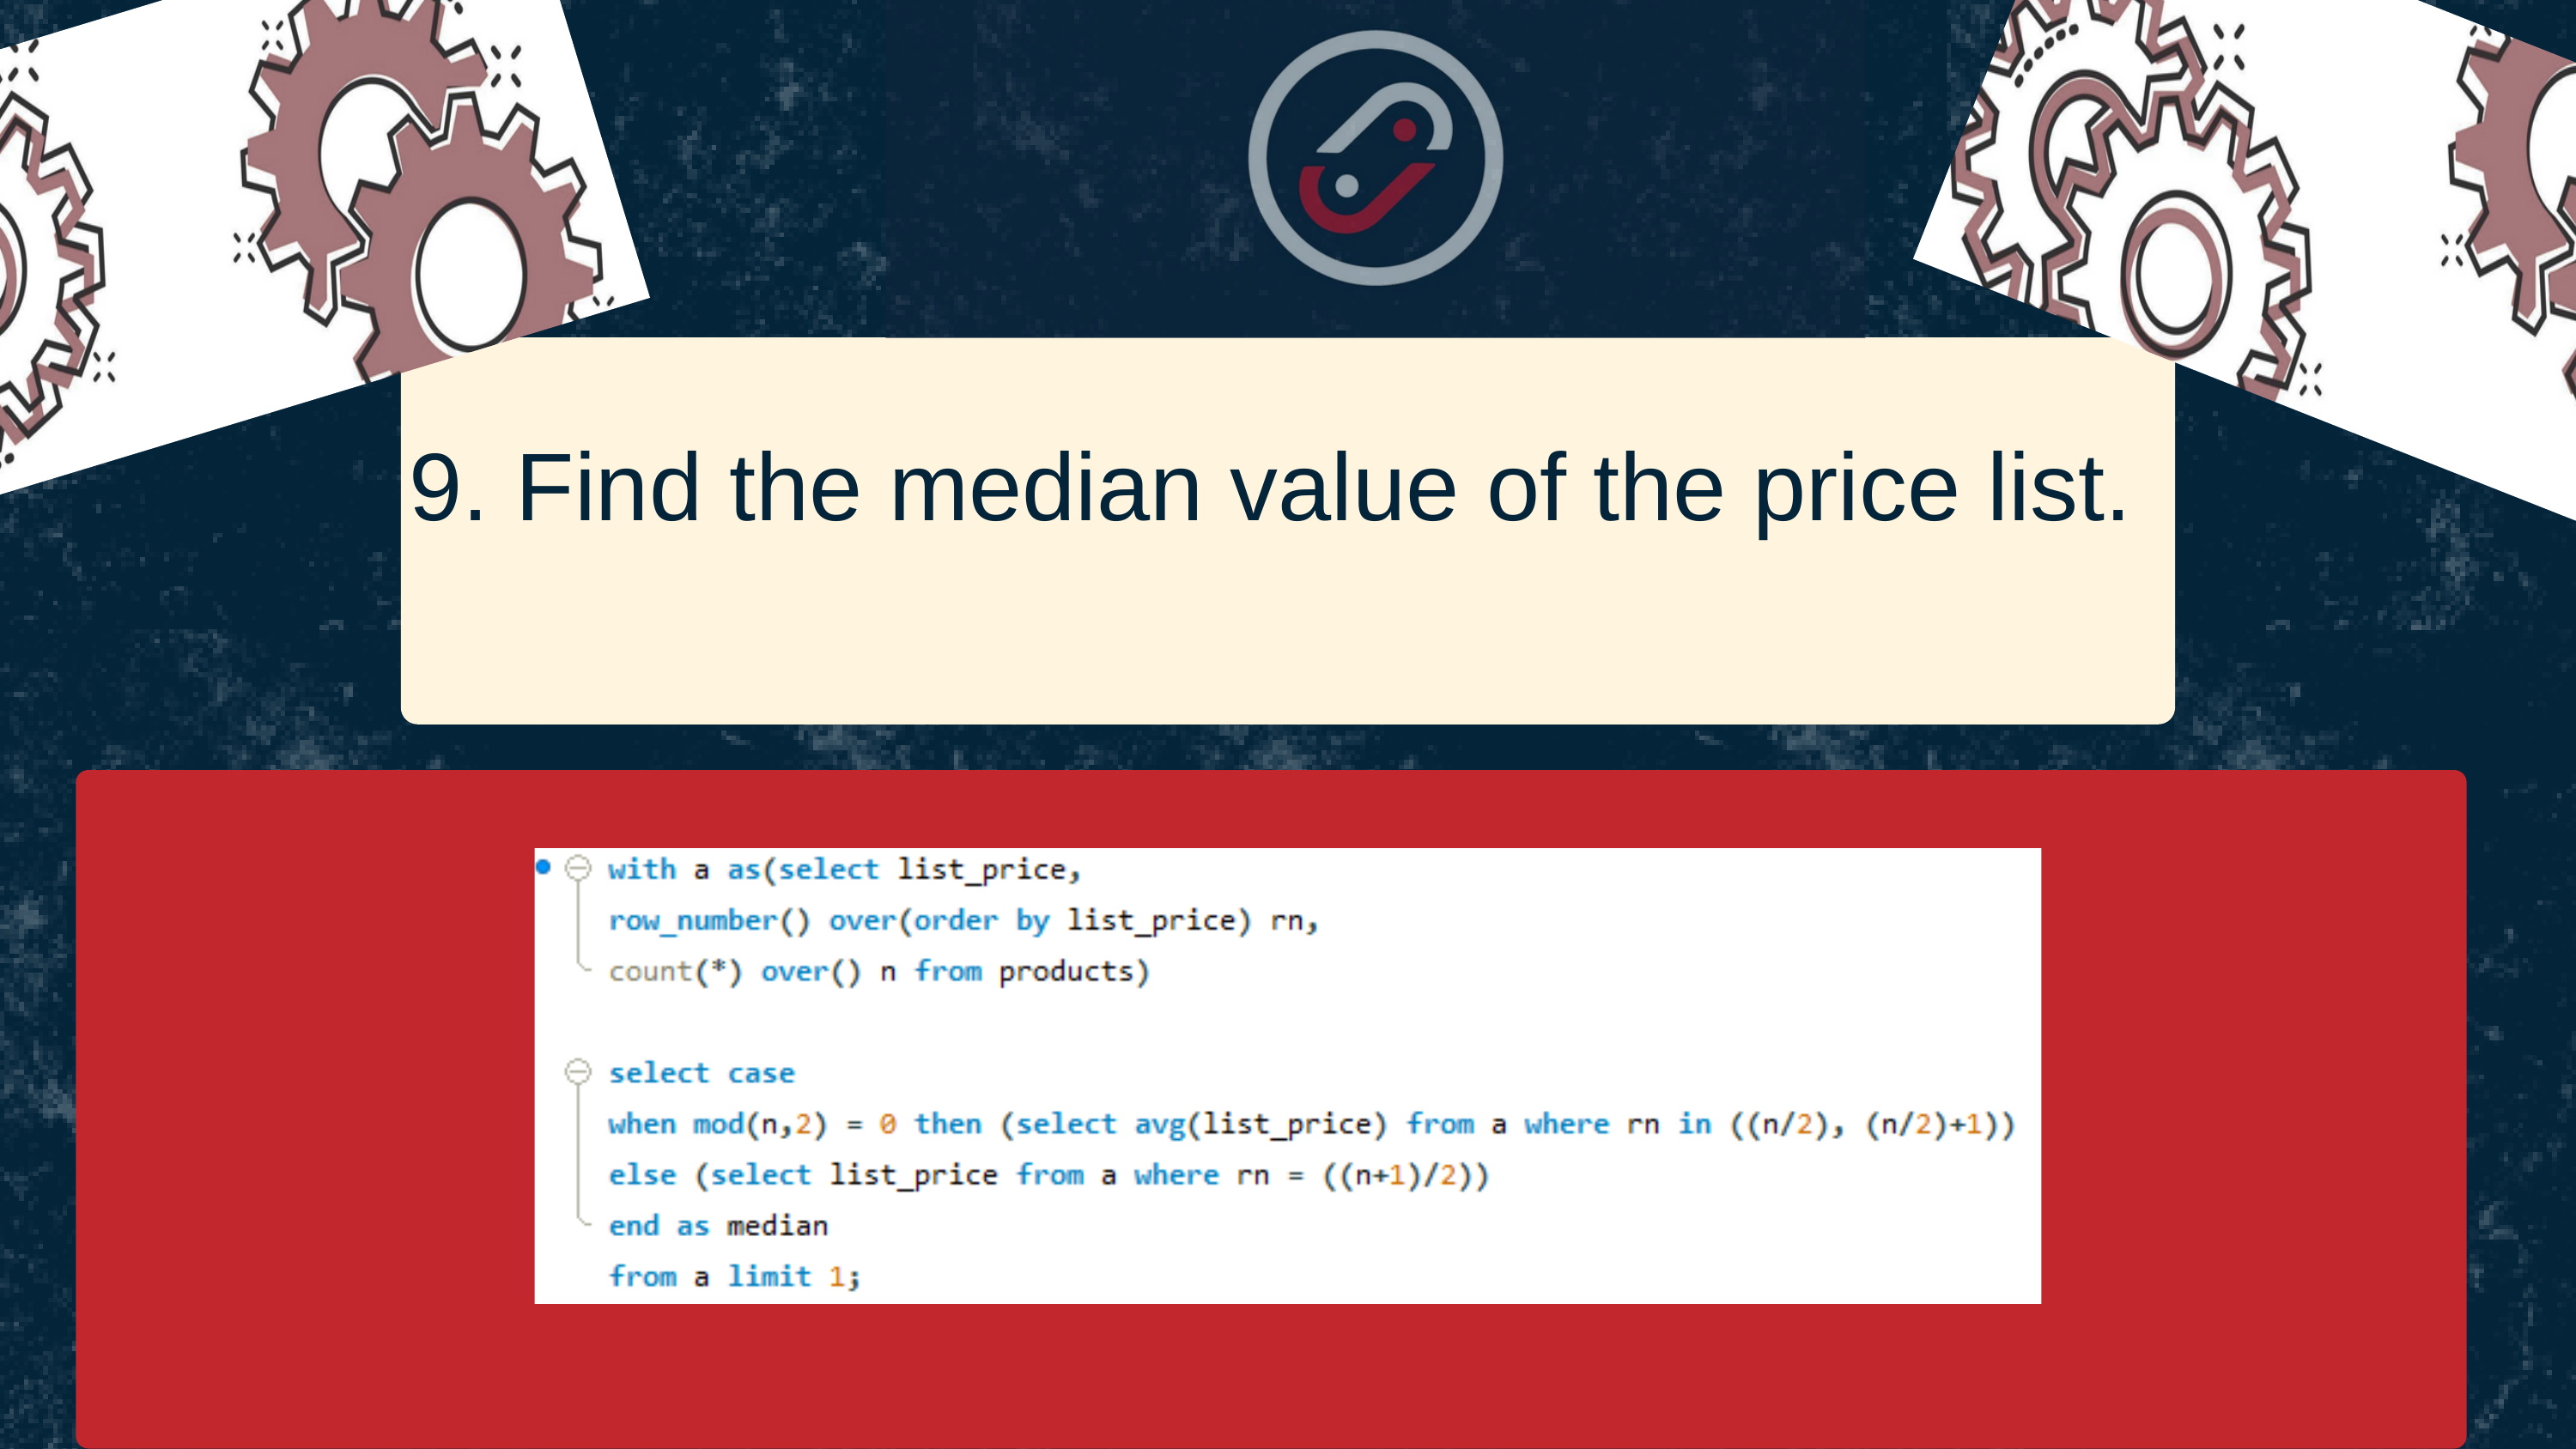

9. Find the median value of the price list.